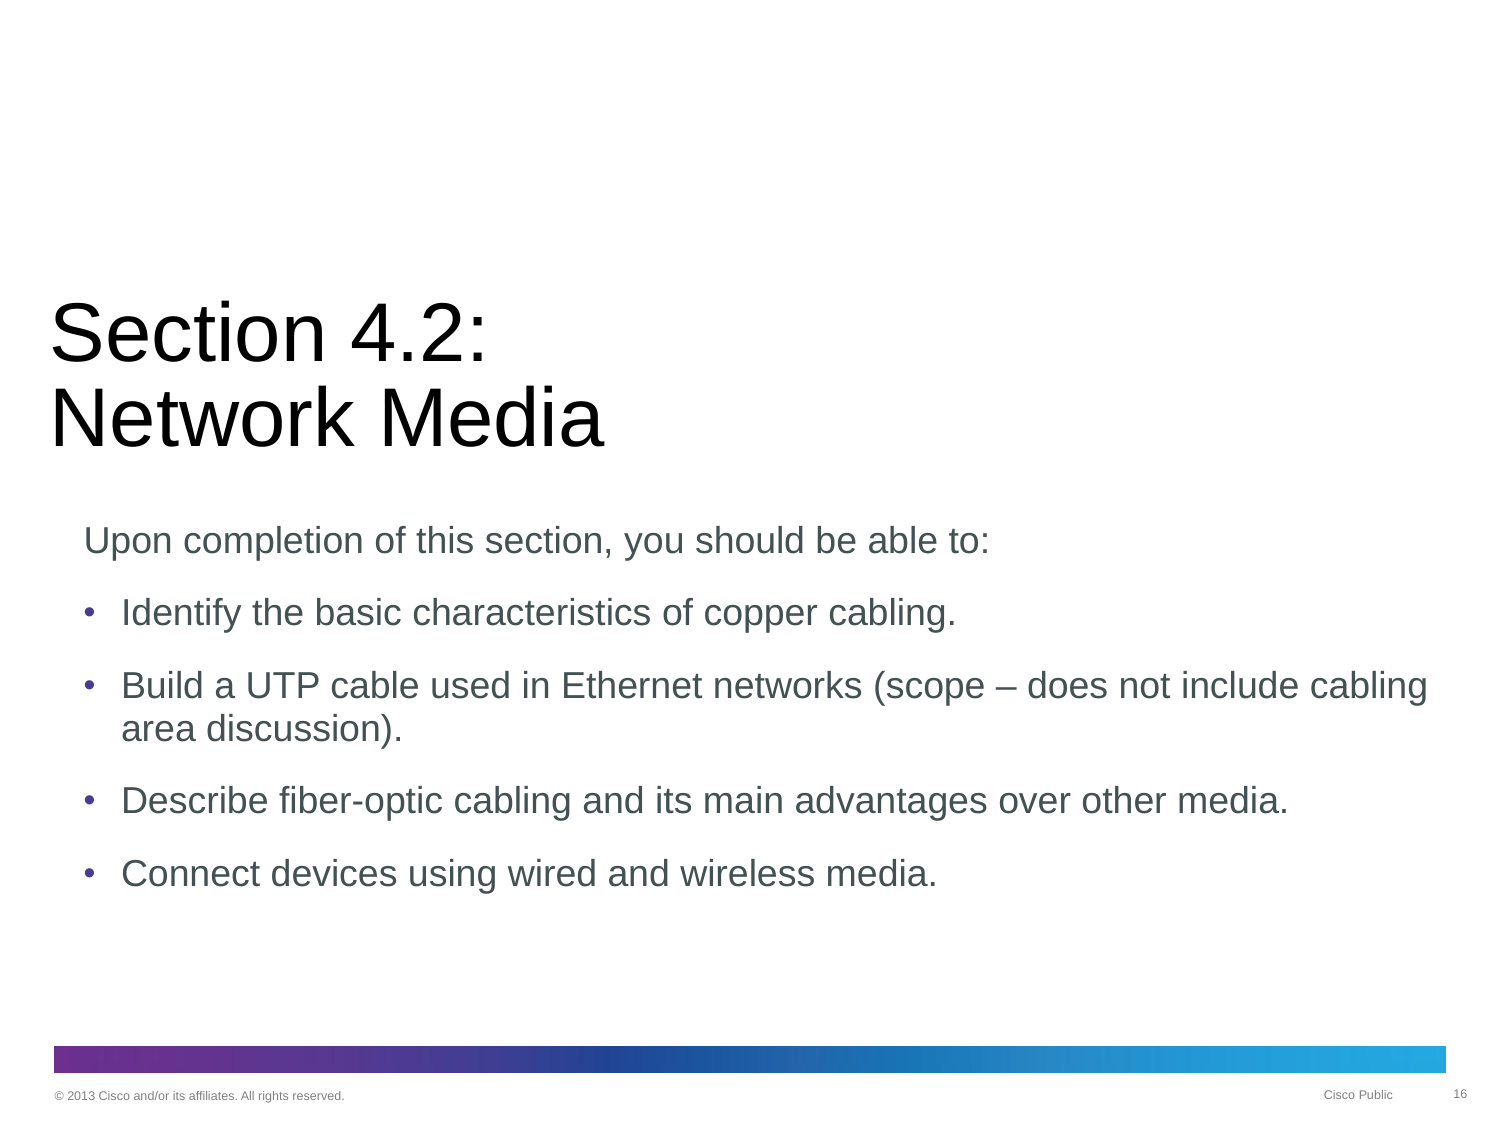

# Section 4.2: Network Media
Upon completion of this section, you should be able to:
Identify the basic characteristics of copper cabling.
Build a UTP cable used in Ethernet networks (scope – does not include cabling area discussion).
Describe fiber-optic cabling and its main advantages over other media.
Connect devices using wired and wireless media.